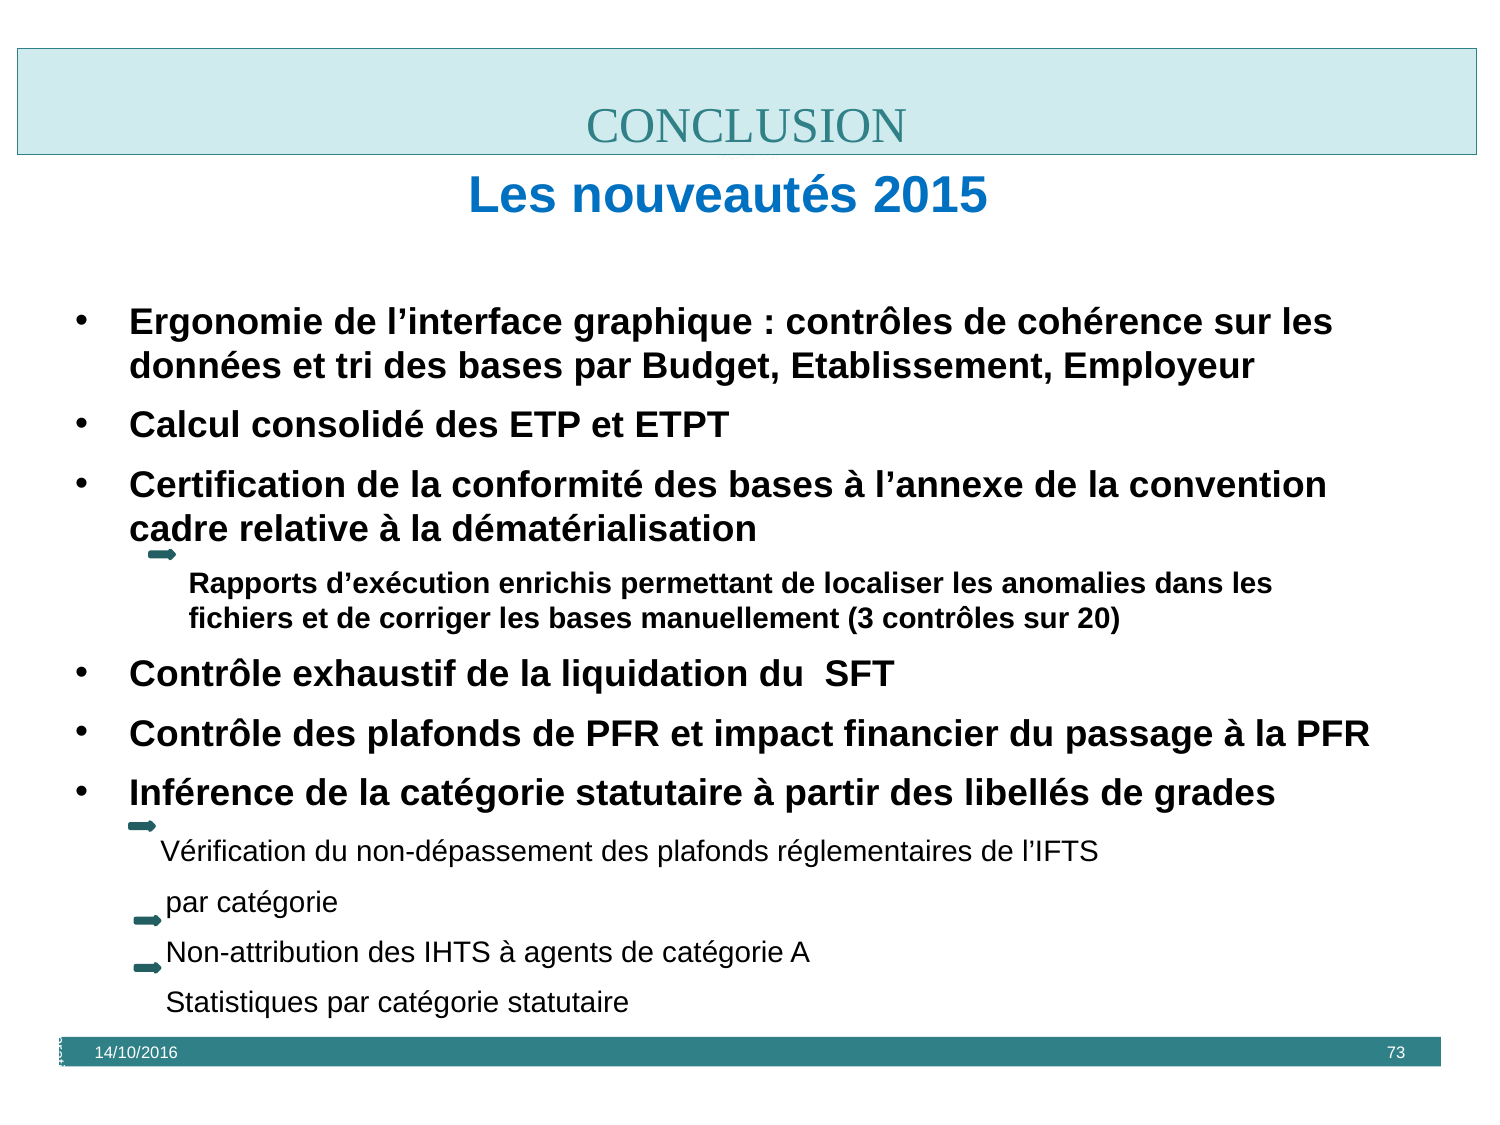

conclusion
Les nouveautés 2015

Ergonomie de l’interface graphique : contrôles de cohérence sur les données et tri des bases par Budget, Etablissement, Employeur
Calcul consolidé des ETP et ETPT
Certification de la conformité des bases à l’annexe de la convention cadre relative à la dématérialisation
Rapports d’exécution enrichis permettant de localiser les anomalies dans les fichiers et de corriger les bases manuellement (3 contrôles sur 20)
Contrôle exhaustif de la liquidation du  SFT
Contrôle des plafonds de PFR et impact financier du passage à la PFR
Inférence de la catégorie statutaire à partir des libellés de grades
   Vérification du non-dépassement des plafonds réglementaires de l’IFTS
    par catégorie
    Non-attribution des IHTS à agents de catégorie A
    Statistiques par catégorie statutaire

Méthodologie et pratique du contrôle de la gestion RH et des rémunérations du personnel des collectivités territoriales
14/10/2016
73